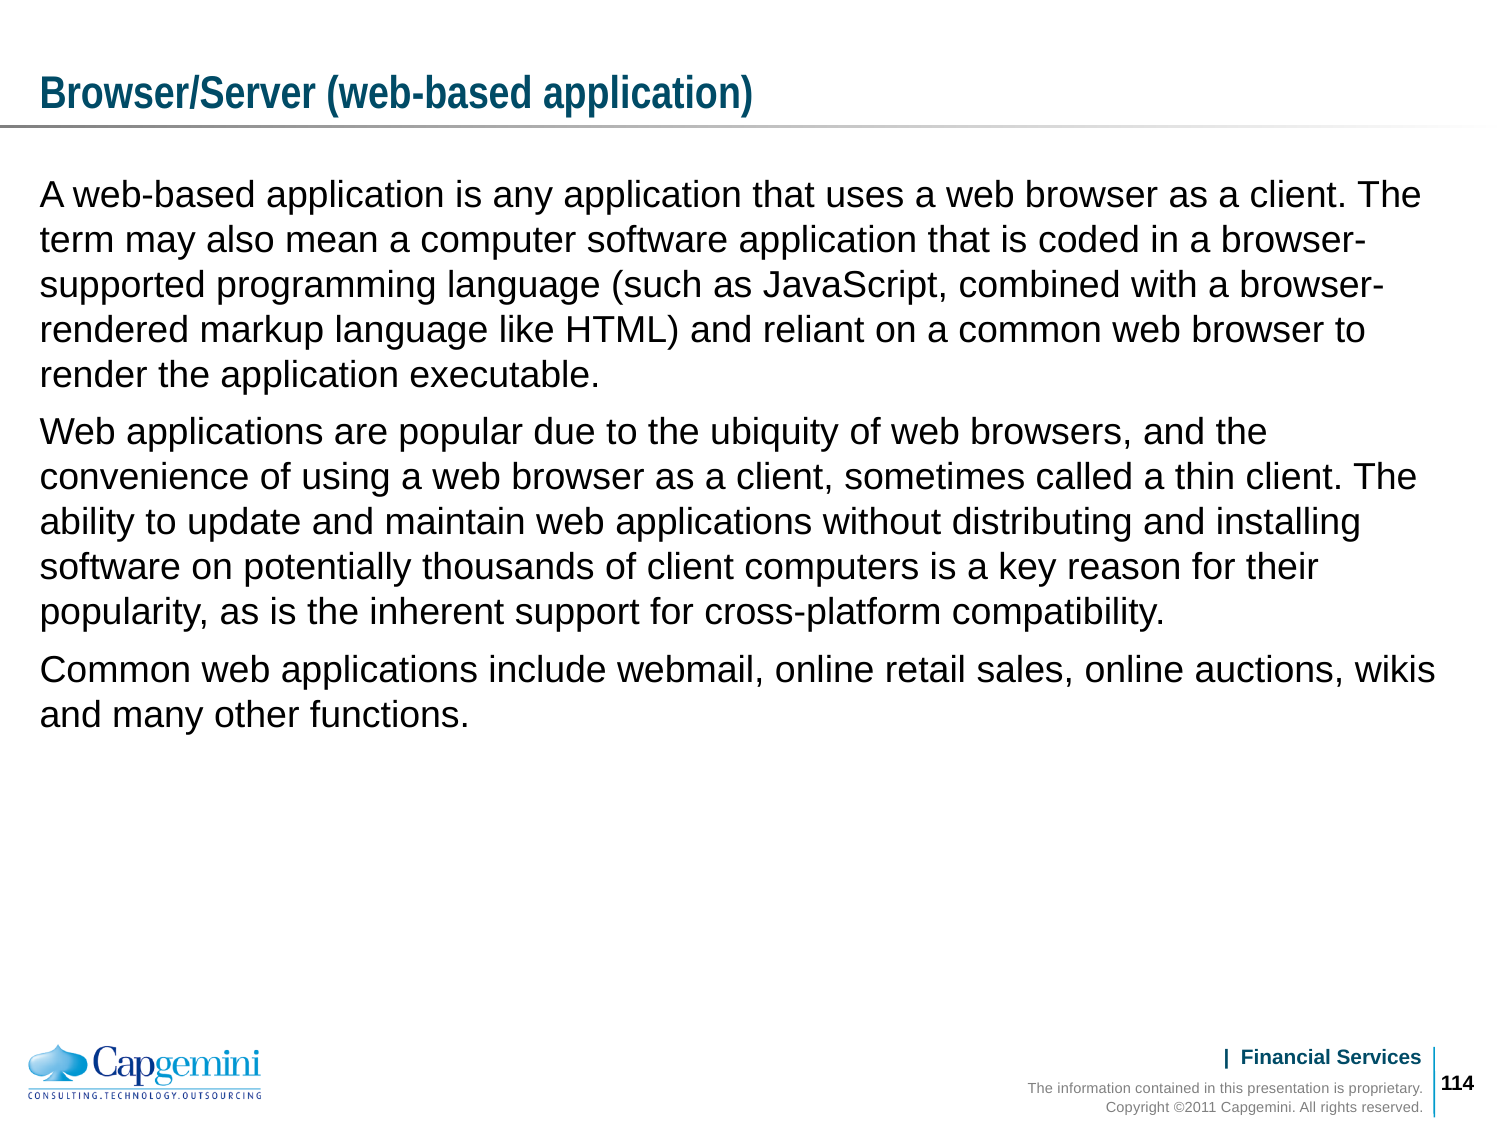

# Browser/Server (web-based application)
A web-based application is any application that uses a web browser as a client. The term may also mean a computer software application that is coded in a browser-supported programming language (such as JavaScript, combined with a browser-rendered markup language like HTML) and reliant on a common web browser to render the application executable.
Web applications are popular due to the ubiquity of web browsers, and the convenience of using a web browser as a client, sometimes called a thin client. The ability to update and maintain web applications without distributing and installing software on potentially thousands of client computers is a key reason for their popularity, as is the inherent support for cross-platform compatibility.
Common web applications include webmail, online retail sales, online auctions, wikis and many other functions.